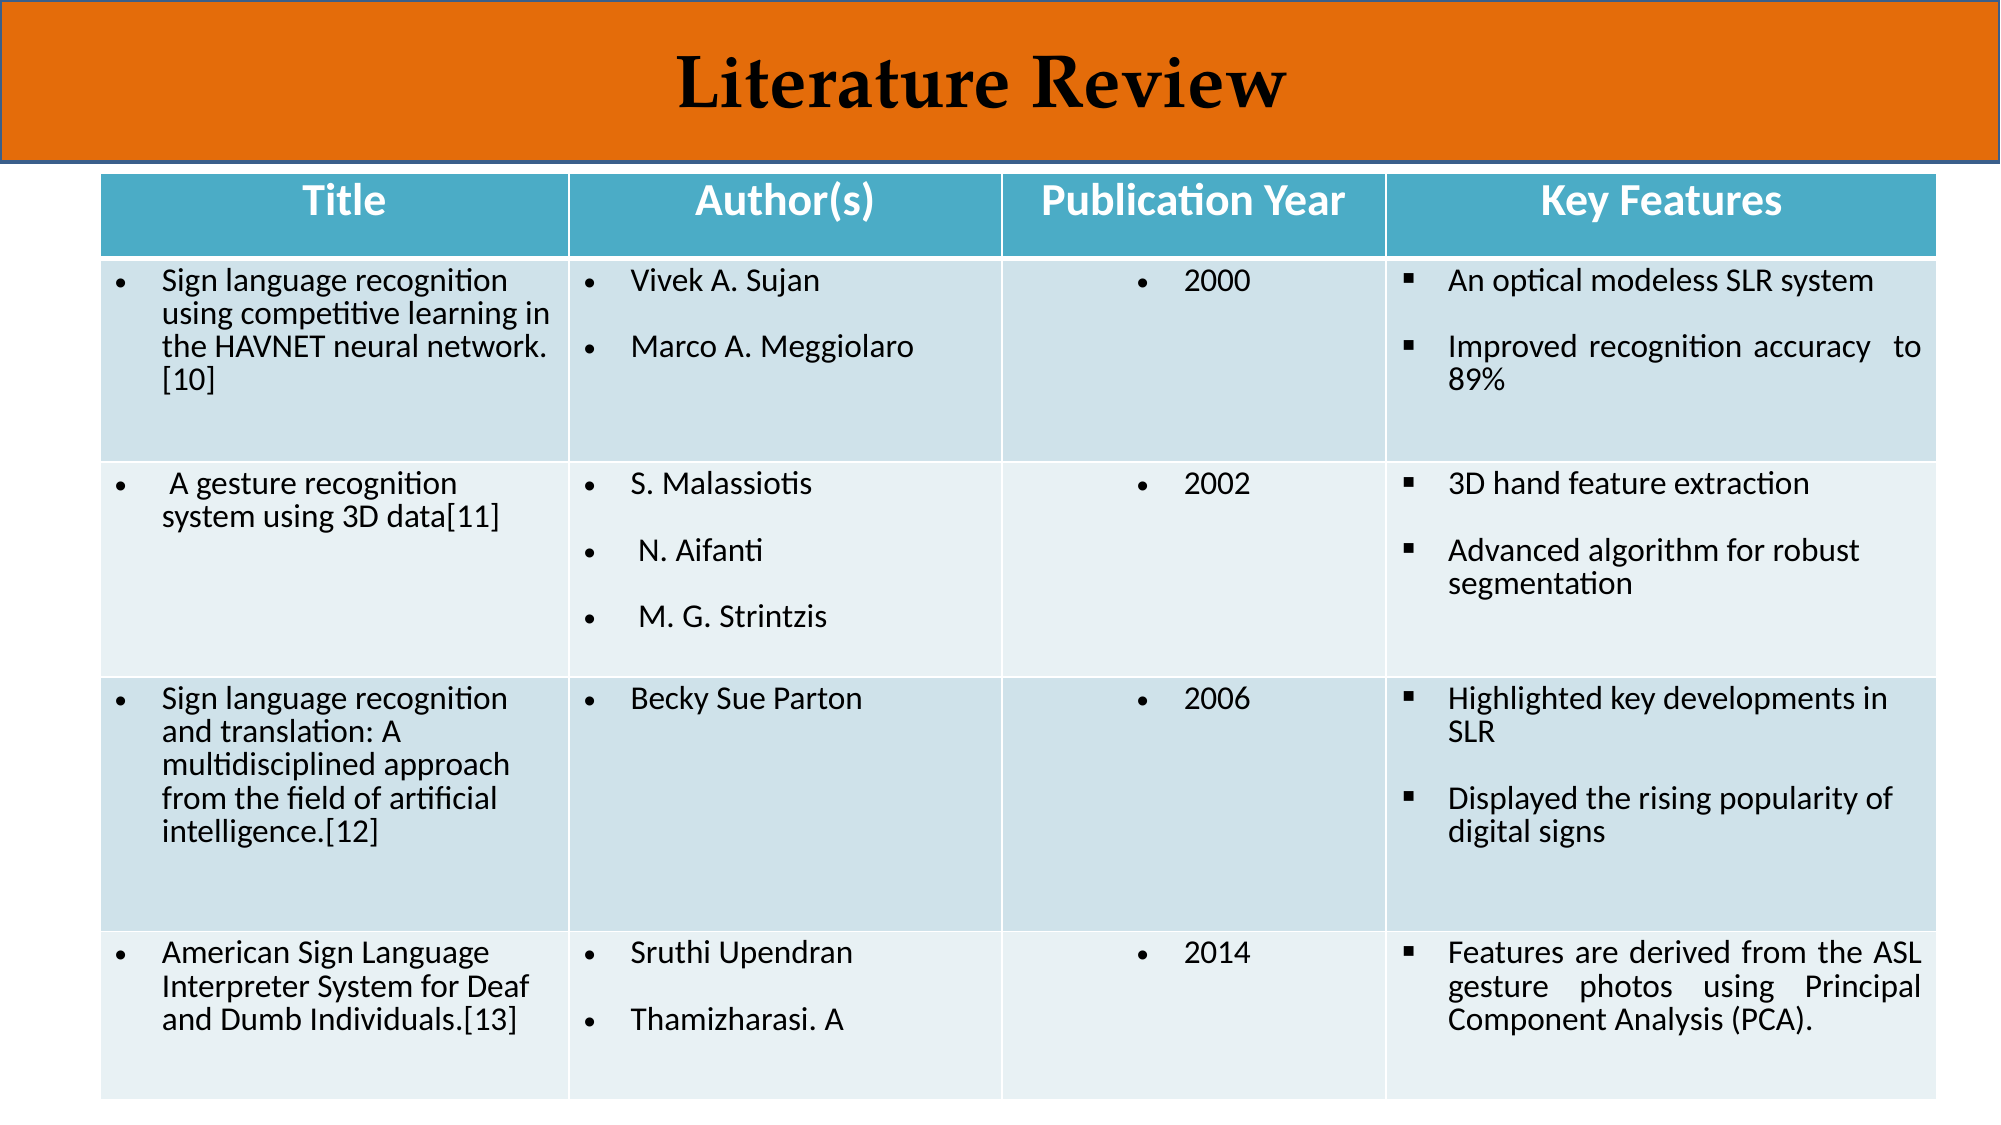

Literature Review
| Title | Author(s) | Publication Year | Key Features |
| --- | --- | --- | --- |
| Sign language recognition using competitive learning in the HAVNET neural network.[10] | Vivek A. Sujan Marco A. Meggiolaro | 2000 | An optical modeless SLR system Improved recognition accuracy to 89% |
| A gesture recognition system using 3D data[11] | S. Malassiotis N. Aifanti M. G. Strintzis | 2002 | 3D hand feature extraction Advanced algorithm for robust segmentation |
| Sign language recognition and translation: A multidisciplined approach from the field of artificial intelligence.[12] | Becky Sue Parton | 2006 | Highlighted key developments in SLR Displayed the rising popularity of digital signs |
| American Sign Language Interpreter System for Deaf and Dumb Individuals.[13] | Sruthi Upendran Thamizharasi. A | 2014 | Features are derived from the ASL gesture photos using Principal Component Analysis (PCA). |
7